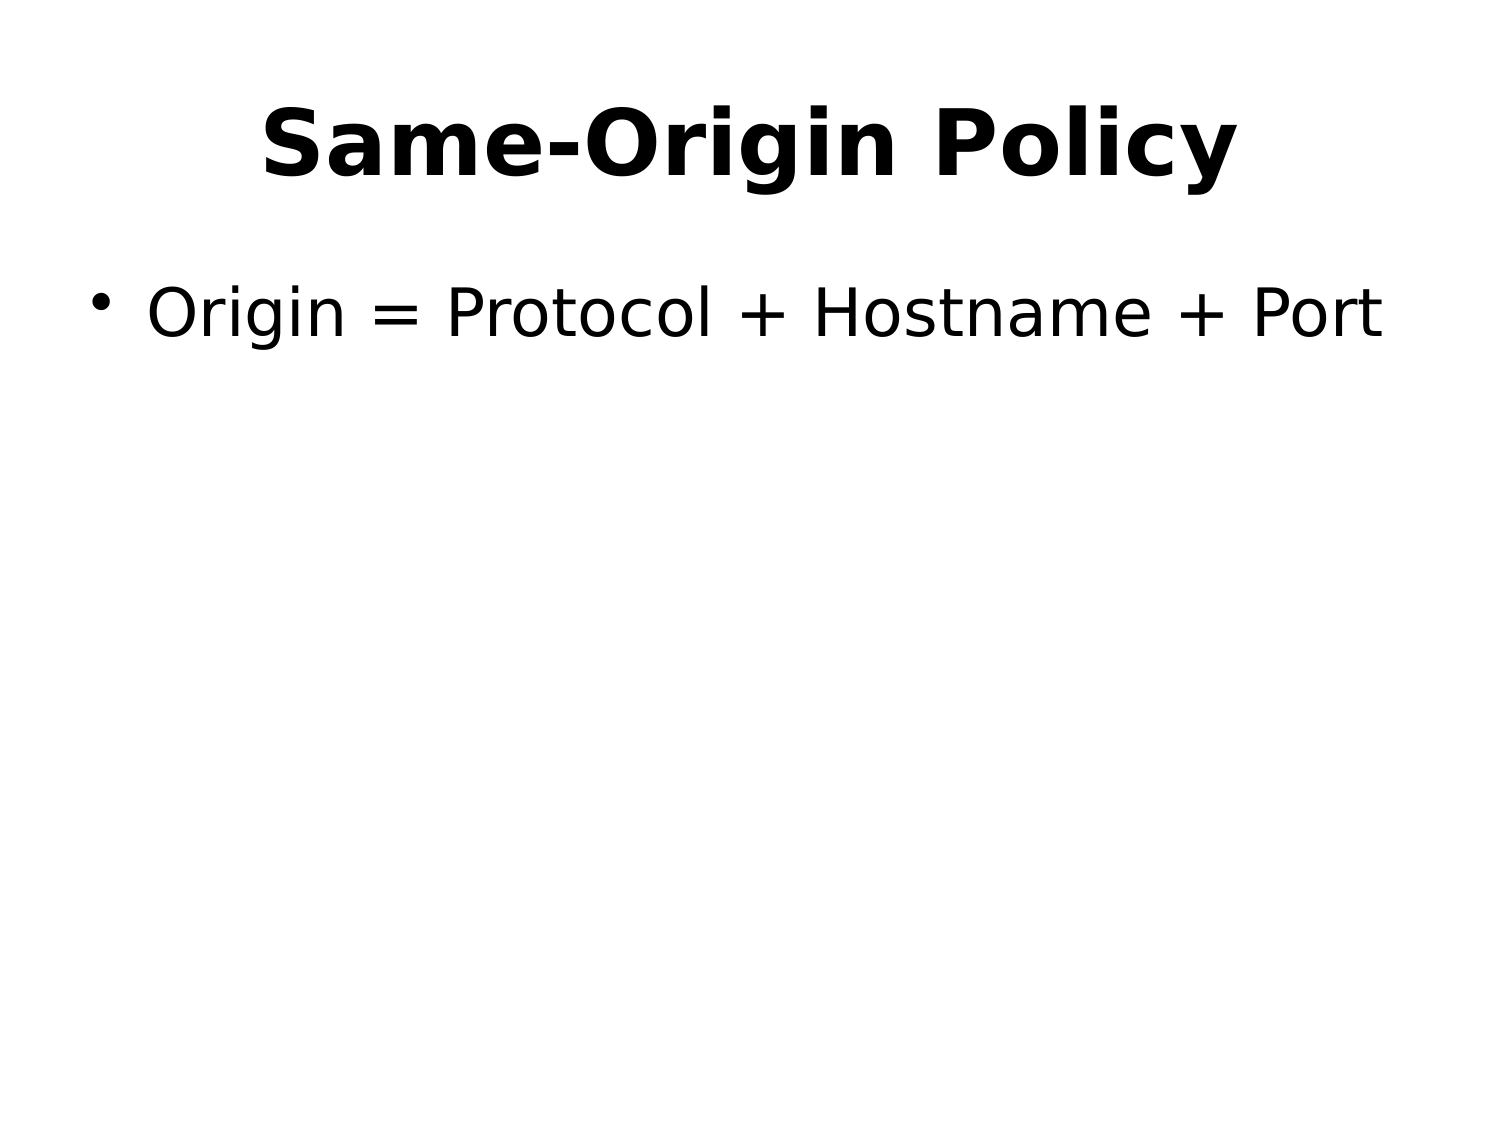

# Same-Origin Policy
Origin = Protocol + Hostname + Port